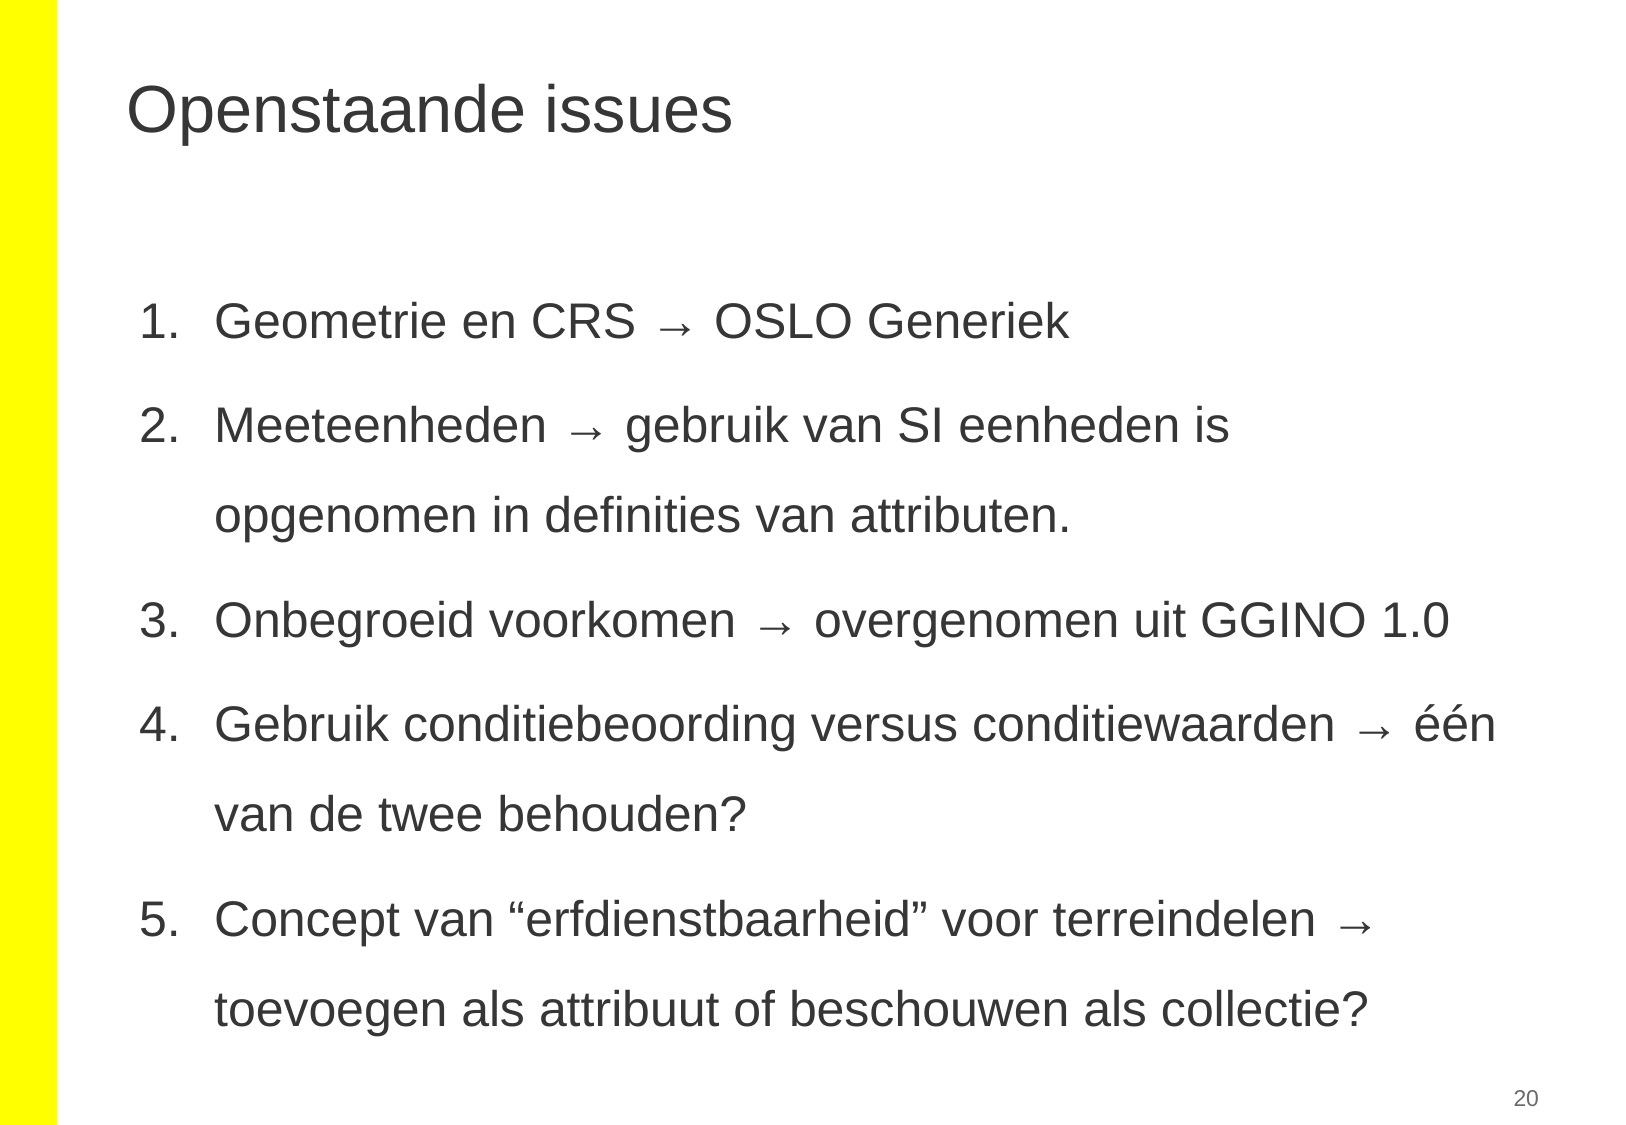

# Openstaande issues
Geometrie en CRS → OSLO Generiek
Meeteenheden → gebruik van SI eenheden is opgenomen in definities van attributen.
Onbegroeid voorkomen → overgenomen uit GGINO 1.0
Gebruik conditiebeoording versus conditiewaarden → één van de twee behouden?
Concept van “erfdienstbaarheid” voor terreindelen → toevoegen als attribuut of beschouwen als collectie?

20